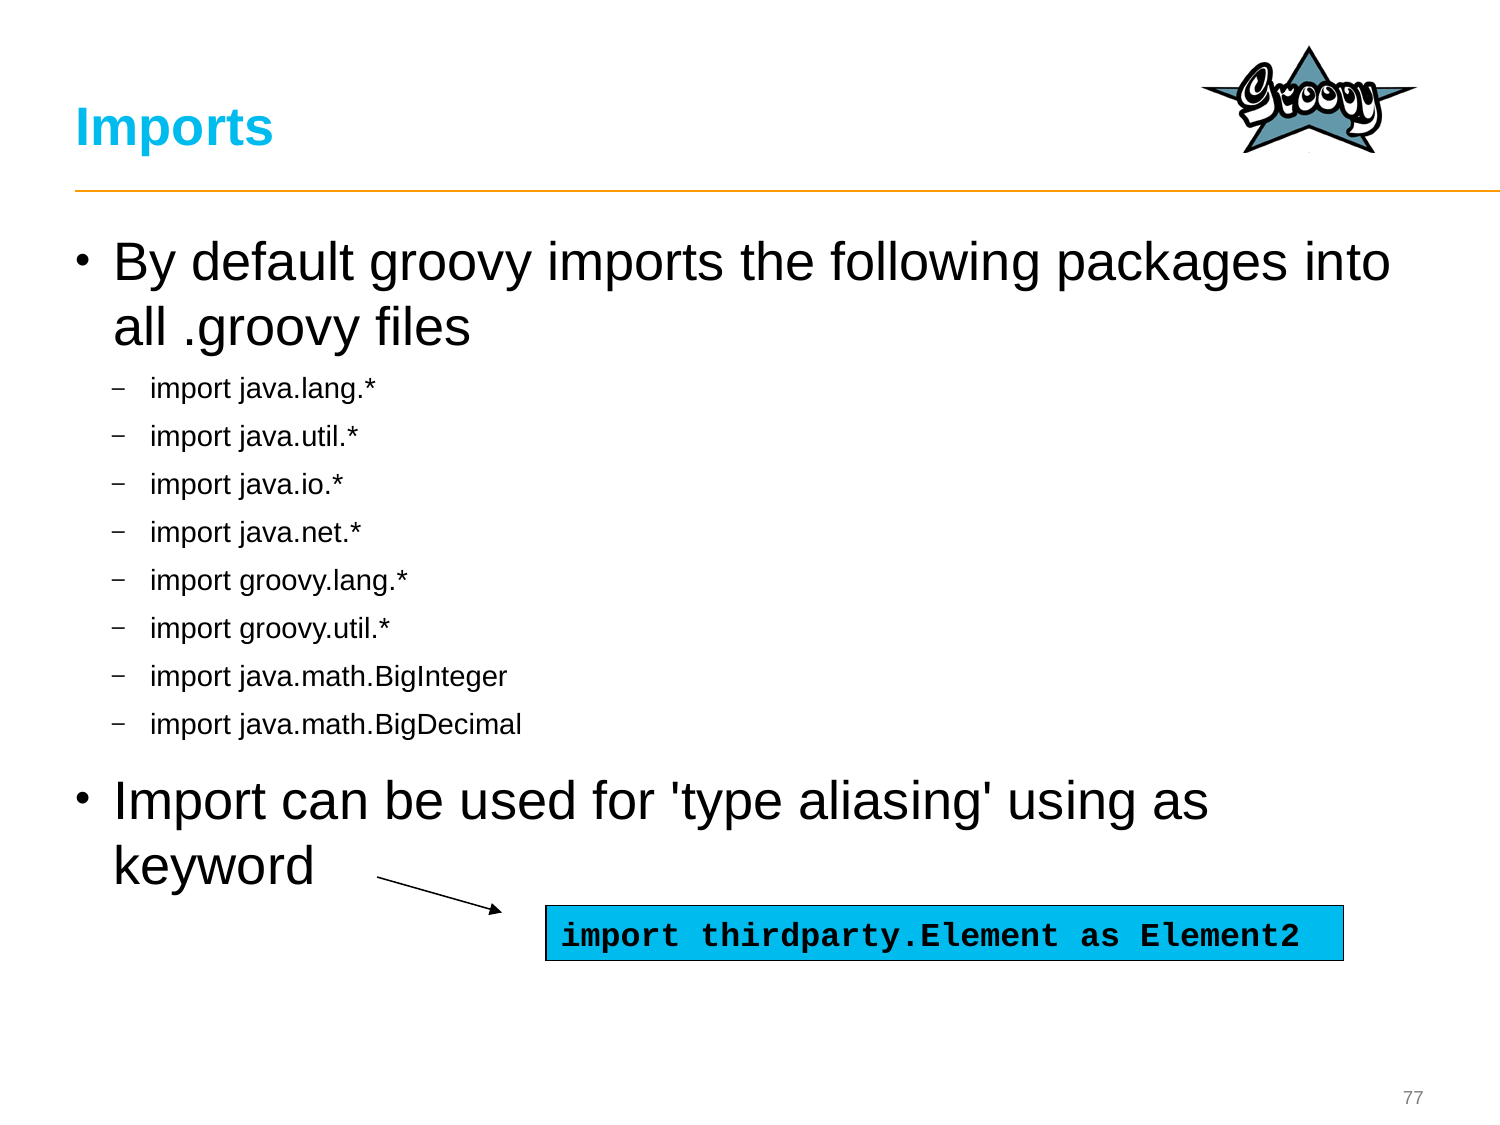

# Imports
By default groovy imports the following packages into all .groovy files
import java.lang.*
import java.util.*
import java.io.*
import java.net.*
import groovy.lang.*
import groovy.util.*
import java.math.BigInteger
import java.math.BigDecimal
Import can be used for 'type aliasing' using as keyword

import thirdparty.Element as Element2